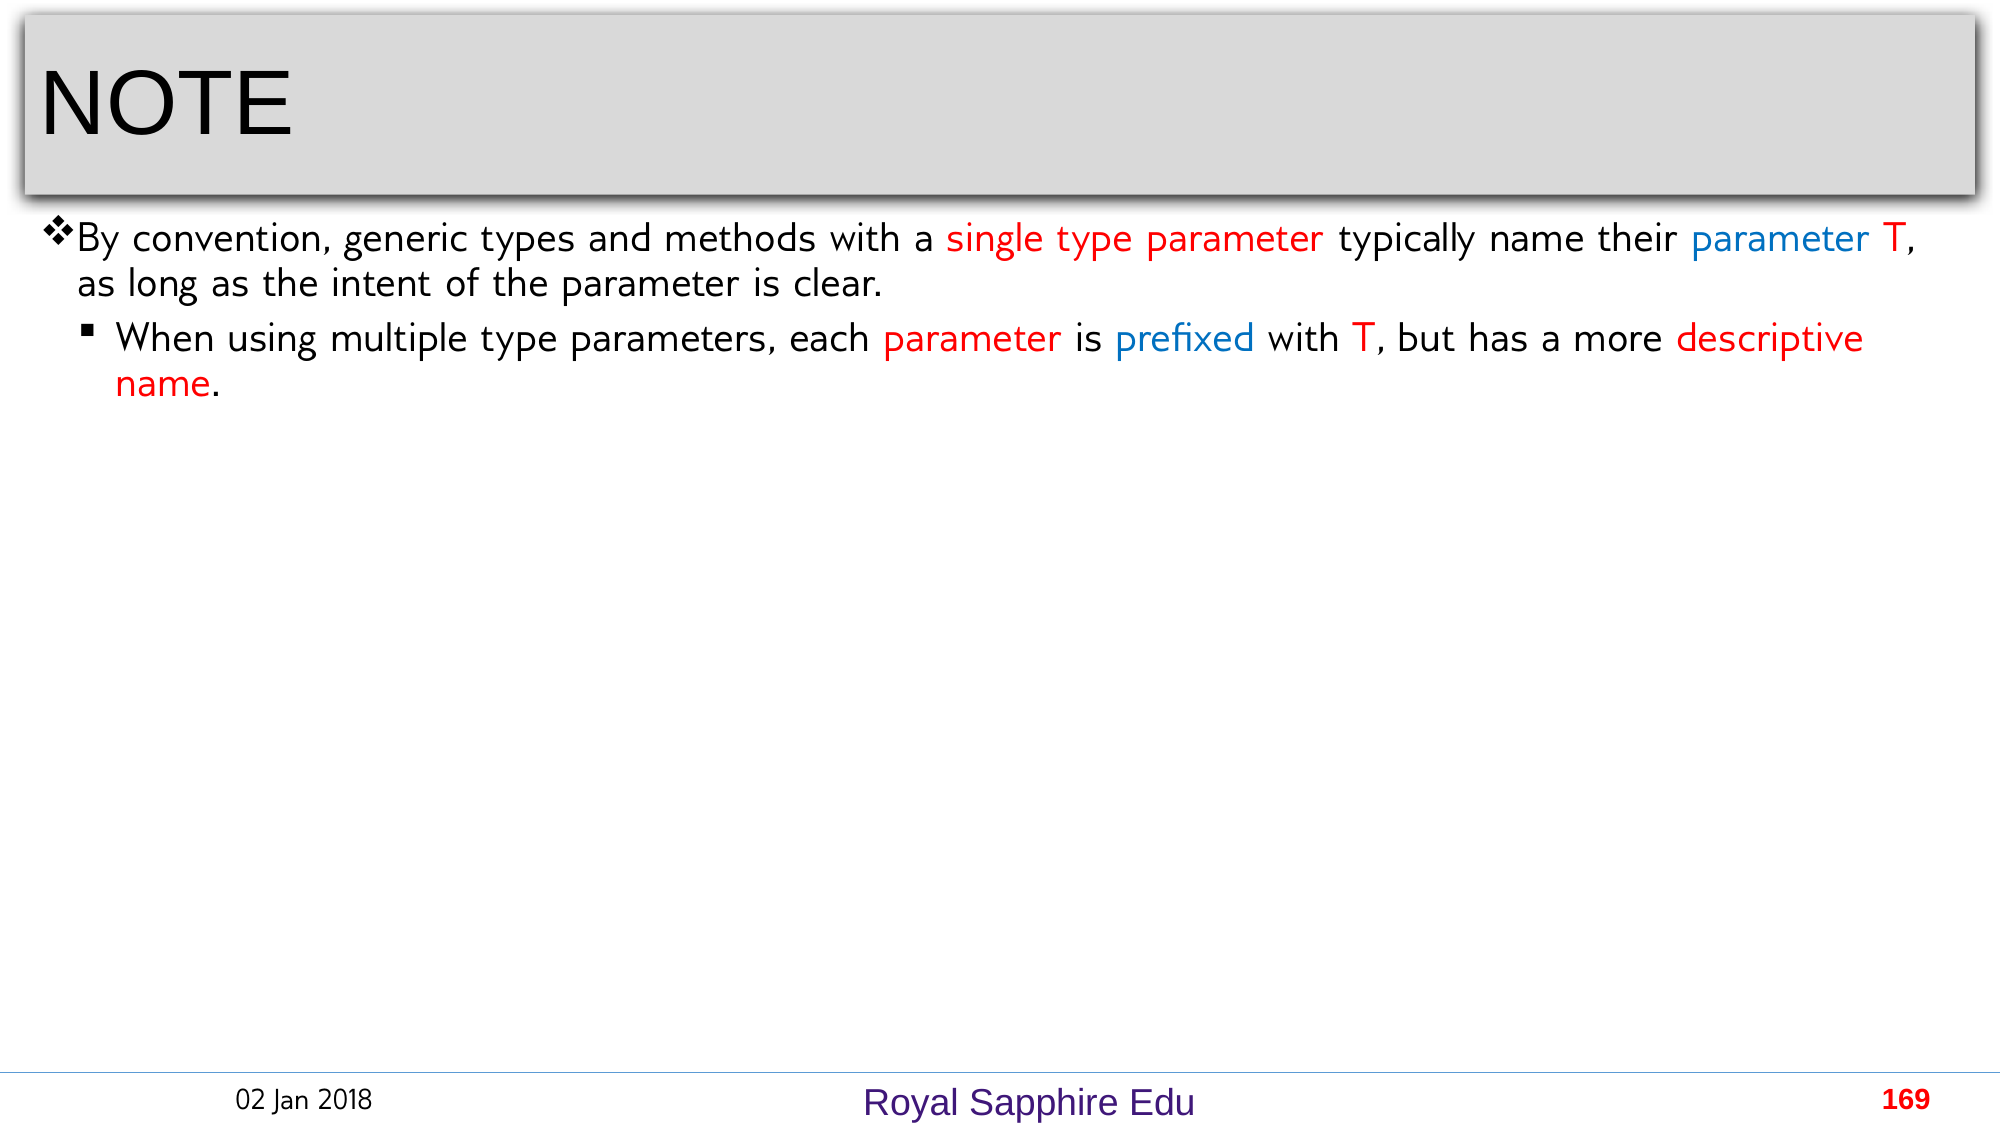

# NOTE
By convention, generic types and methods with a single type parameter typically name their parameter T, as long as the intent of the parameter is clear.
When using multiple type parameters, each parameter is prefixed with T, but has a more descriptive name.
02 Jan 2018
169